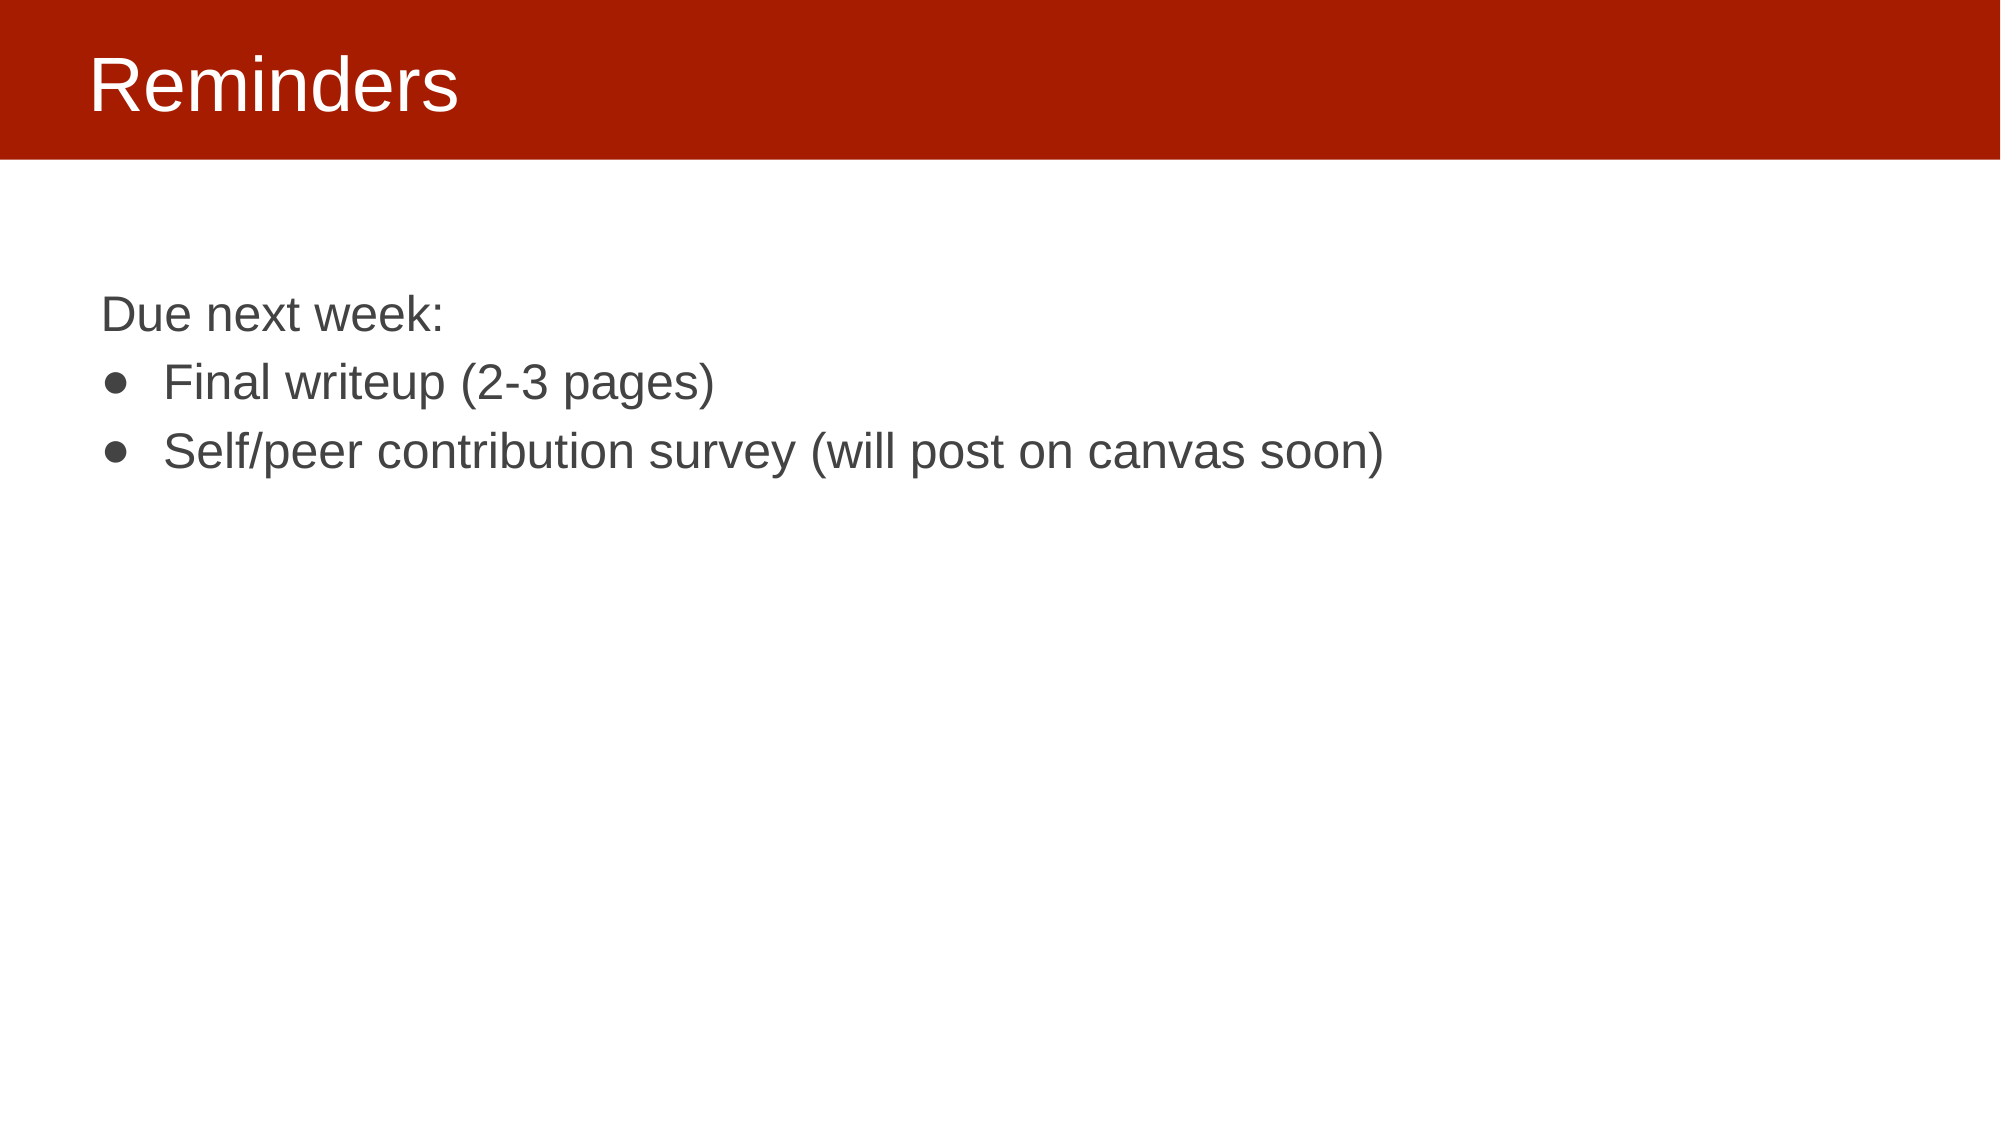

# Reminders
Due next week:
Final writeup (2-3 pages)
Self/peer contribution survey (will post on canvas soon)